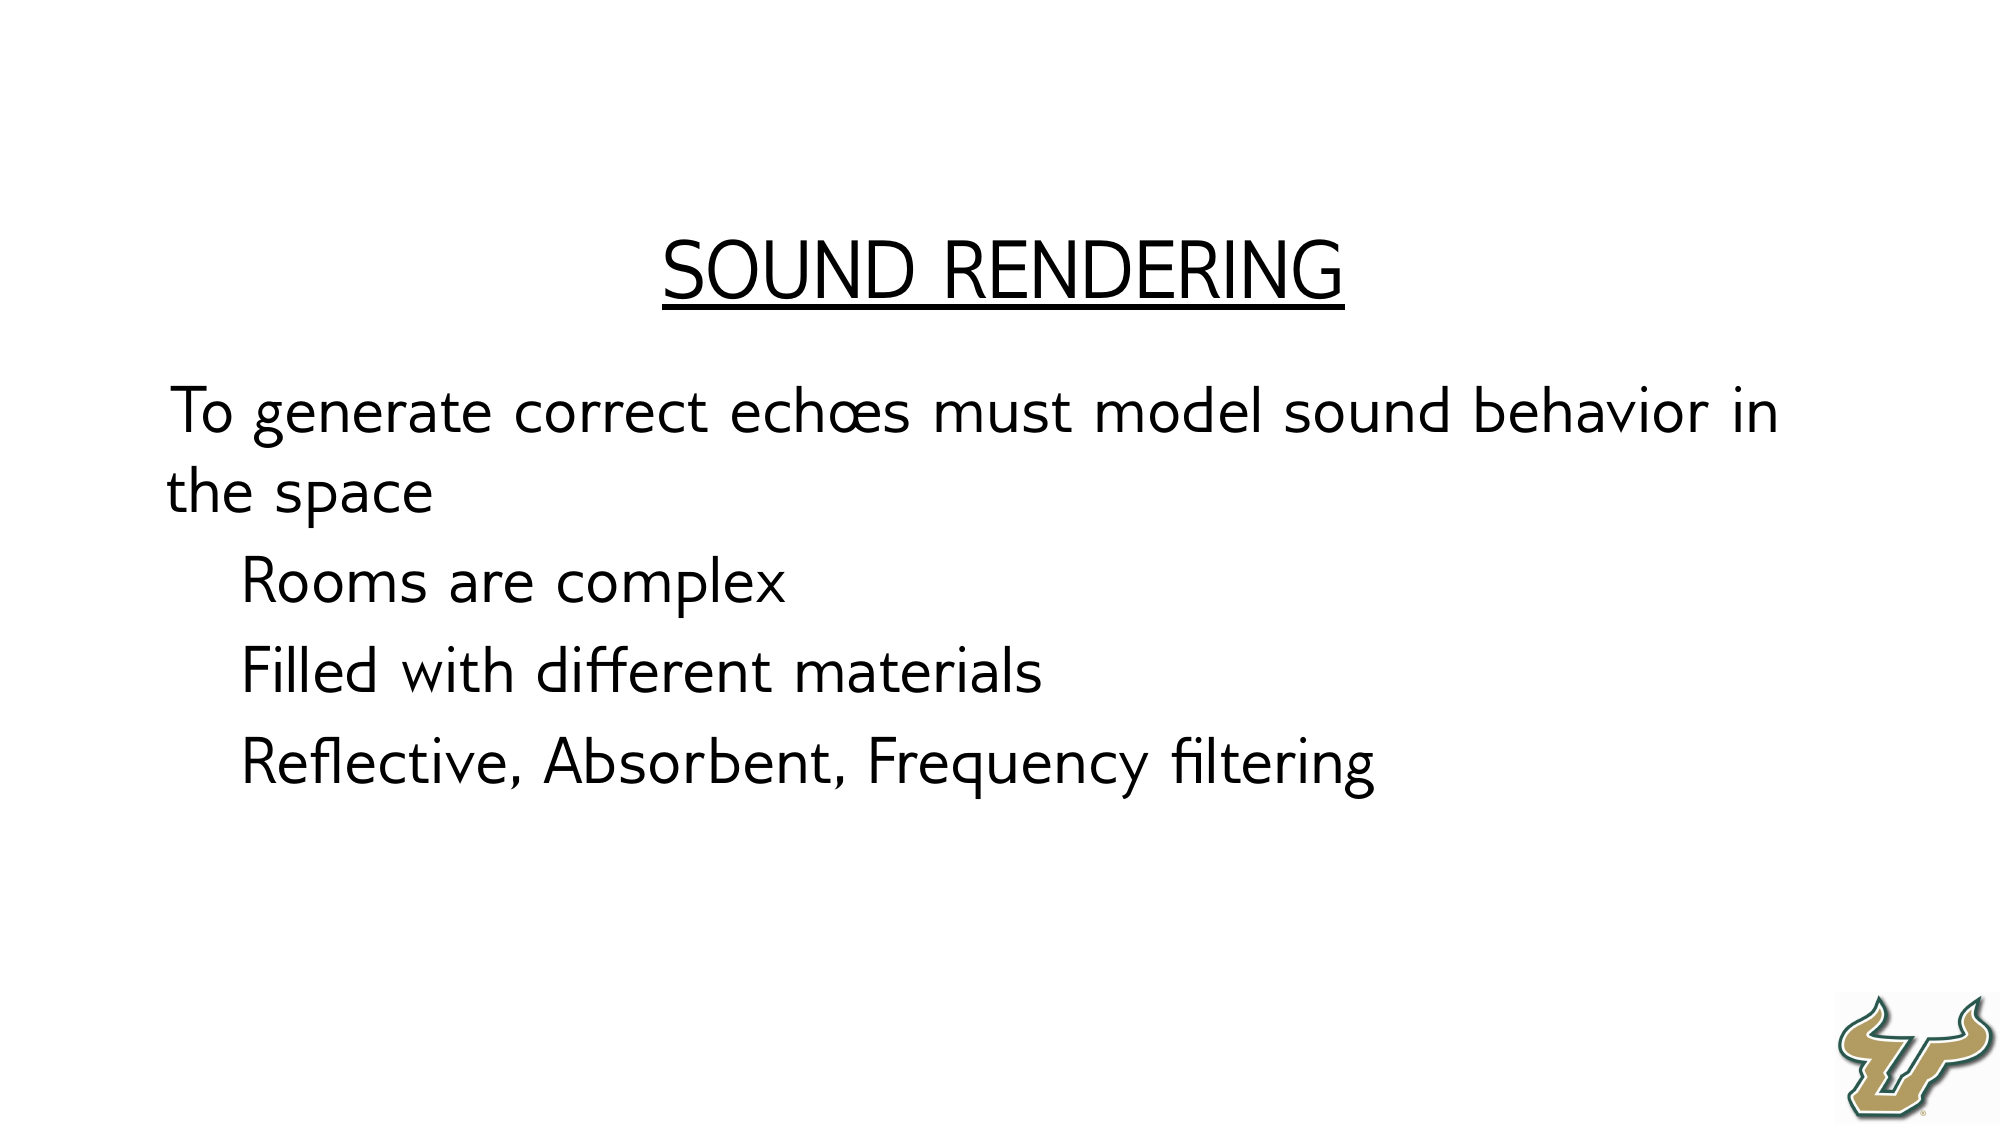

Sound Rendering
To generate correct echoes must model sound behavior in the space
Rooms are complex
Filled with different materials
Reflective, Absorbent, Frequency filtering